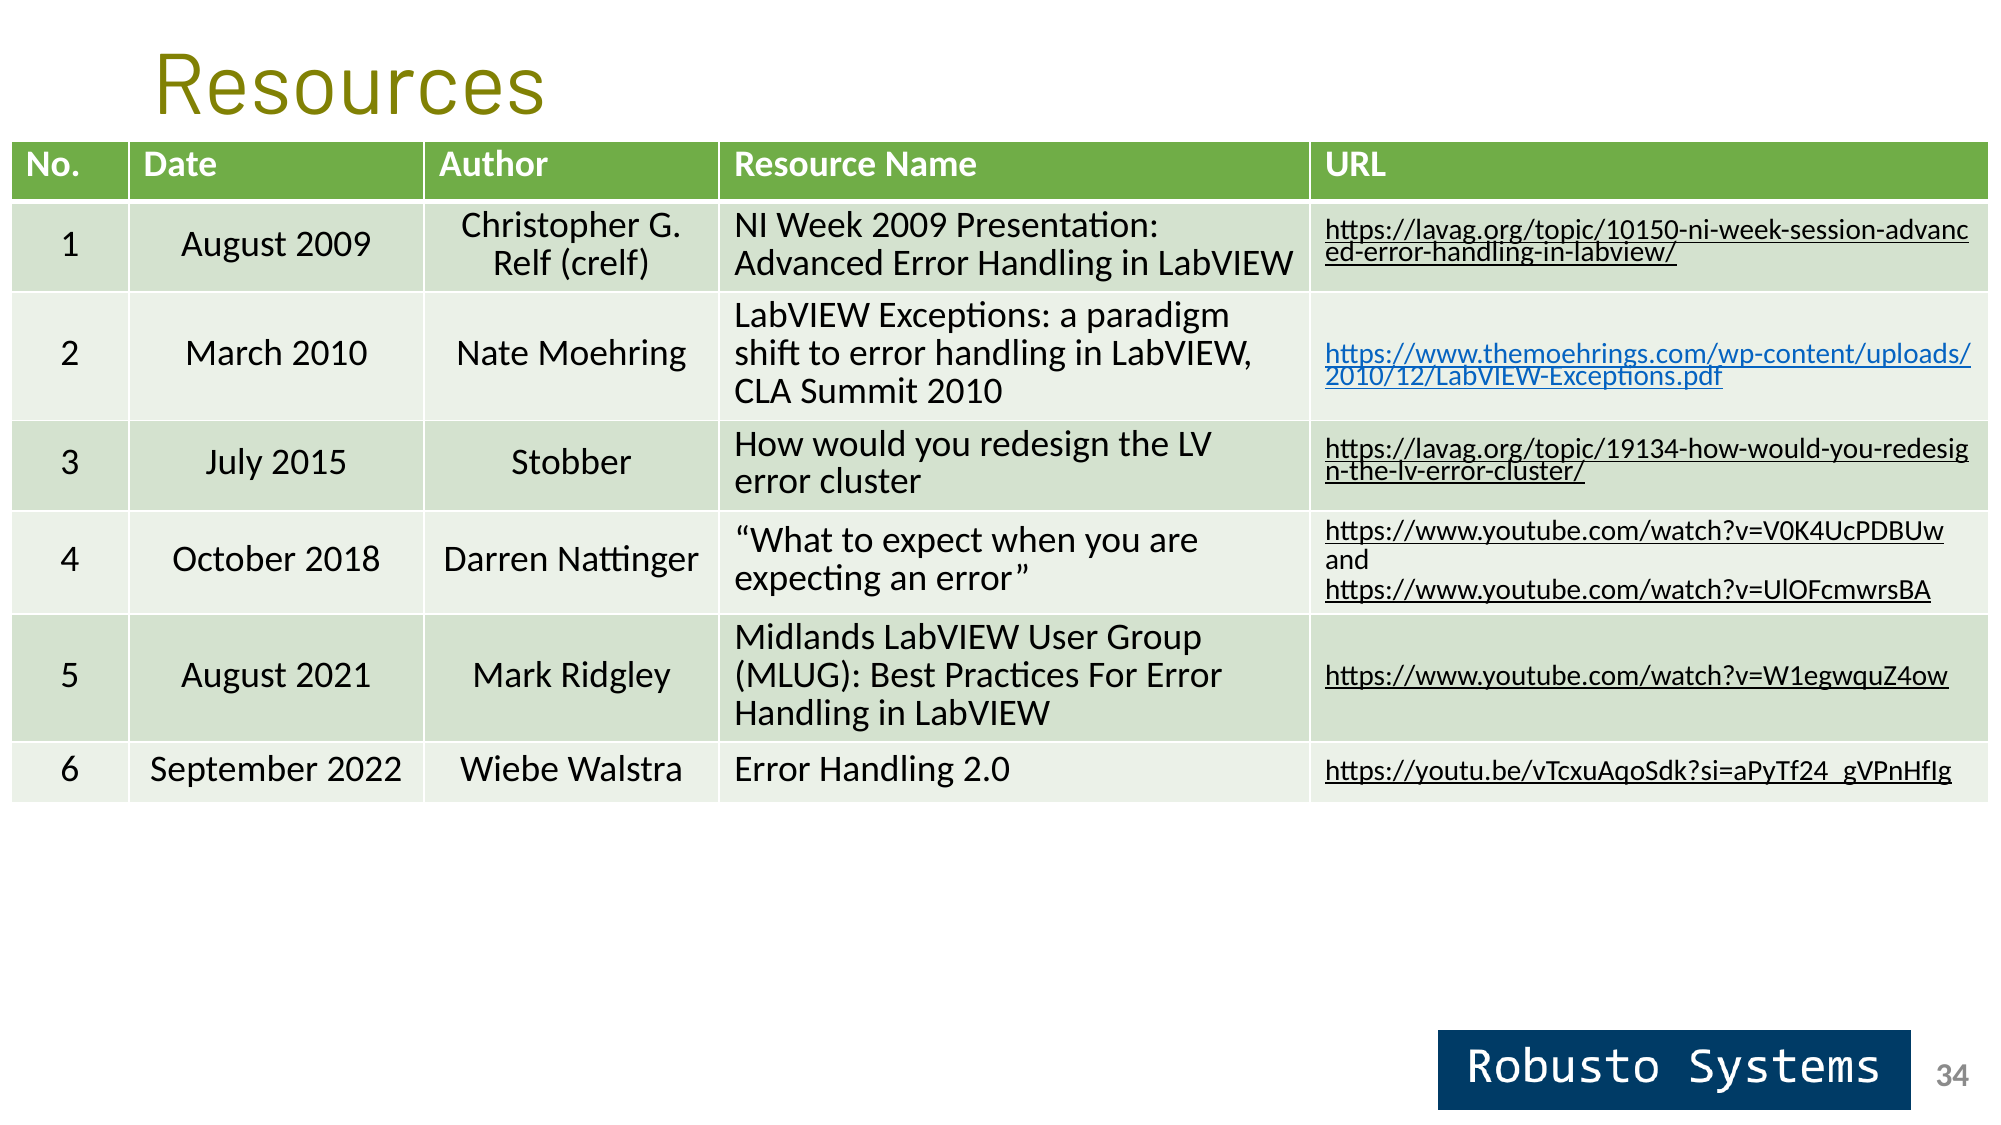

Resources
| No. | Date | Author | Resource Name | URL |
| --- | --- | --- | --- | --- |
| 1 | August 2009 | Christopher G. Relf (crelf) | NI Week 2009 Presentation: Advanced Error Handling in LabVIEW | https://lavag.org/topic/10150-ni-week-session-advanced-error-handling-in-labview/ |
| 2 | March 2010 | Nate Moehring | LabVIEW Exceptions: a paradigm shift to error handling in LabVIEW, CLA Summit 2010 | https://www.themoehrings.com/wp-content/uploads/2010/12/LabVIEW-Exceptions.pdf |
| 3 | July 2015 | Stobber | How would you redesign the LV error cluster | https://lavag.org/topic/19134-how-would-you-redesign-the-lv-error-cluster/ |
| 4 | October 2018 | Darren Nattinger | “What to expect when you are expecting an error” | https://www.youtube.com/watch?v=V0K4UcPDBUw and https://www.youtube.com/watch?v=UlOFcmwrsBA |
| 5 | August 2021 | Mark Ridgley | Midlands LabVIEW User Group (MLUG): Best Practices For Error Handling in LabVIEW | https://www.youtube.com/watch?v=W1egwquZ4ow |
| 6 | September 2022 | Wiebe Walstra | Error Handling 2.0 | https://youtu.be/vTcxuAqoSdk?si=aPyTf24\_gVPnHfIg |
34